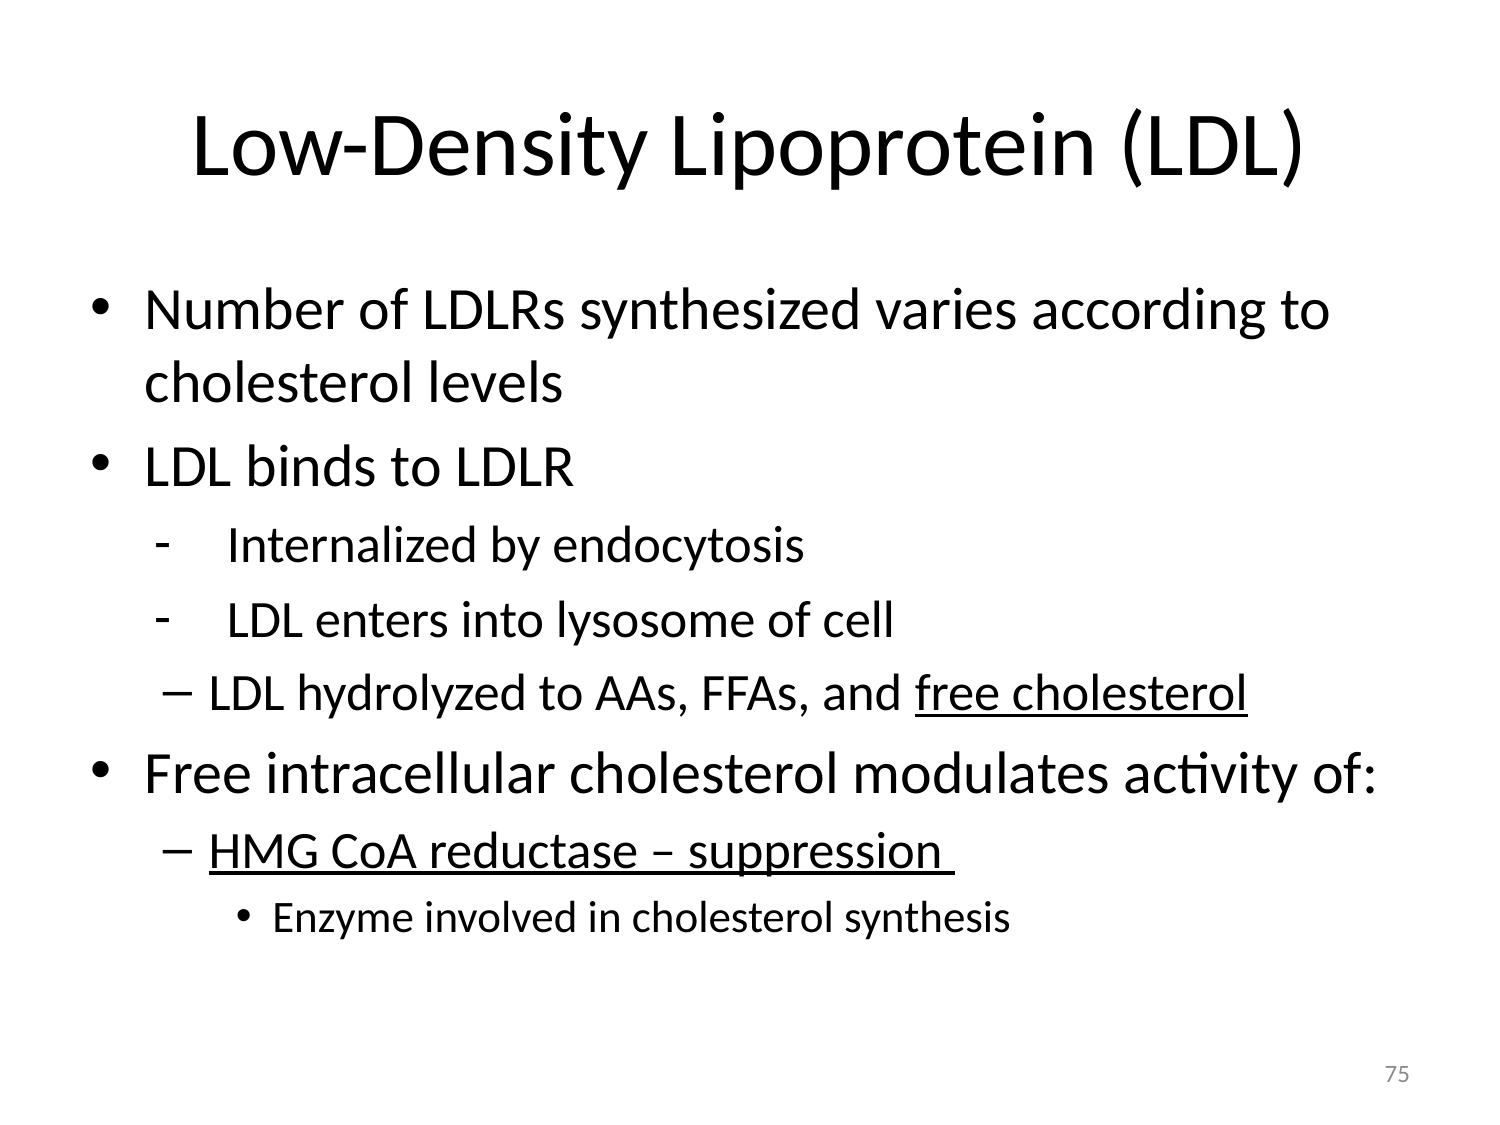

# Low-Density Lipoprotein (LDL)
Number of LDLRs synthesized varies according to cholesterol levels
LDL binds to LDLR
Internalized by endocytosis
LDL enters into lysosome of cell
LDL hydrolyzed to AAs, FFAs, and free cholesterol
Free intracellular cholesterol modulates activity of:
HMG CoA reductase – suppression
Enzyme involved in cholesterol synthesis

75